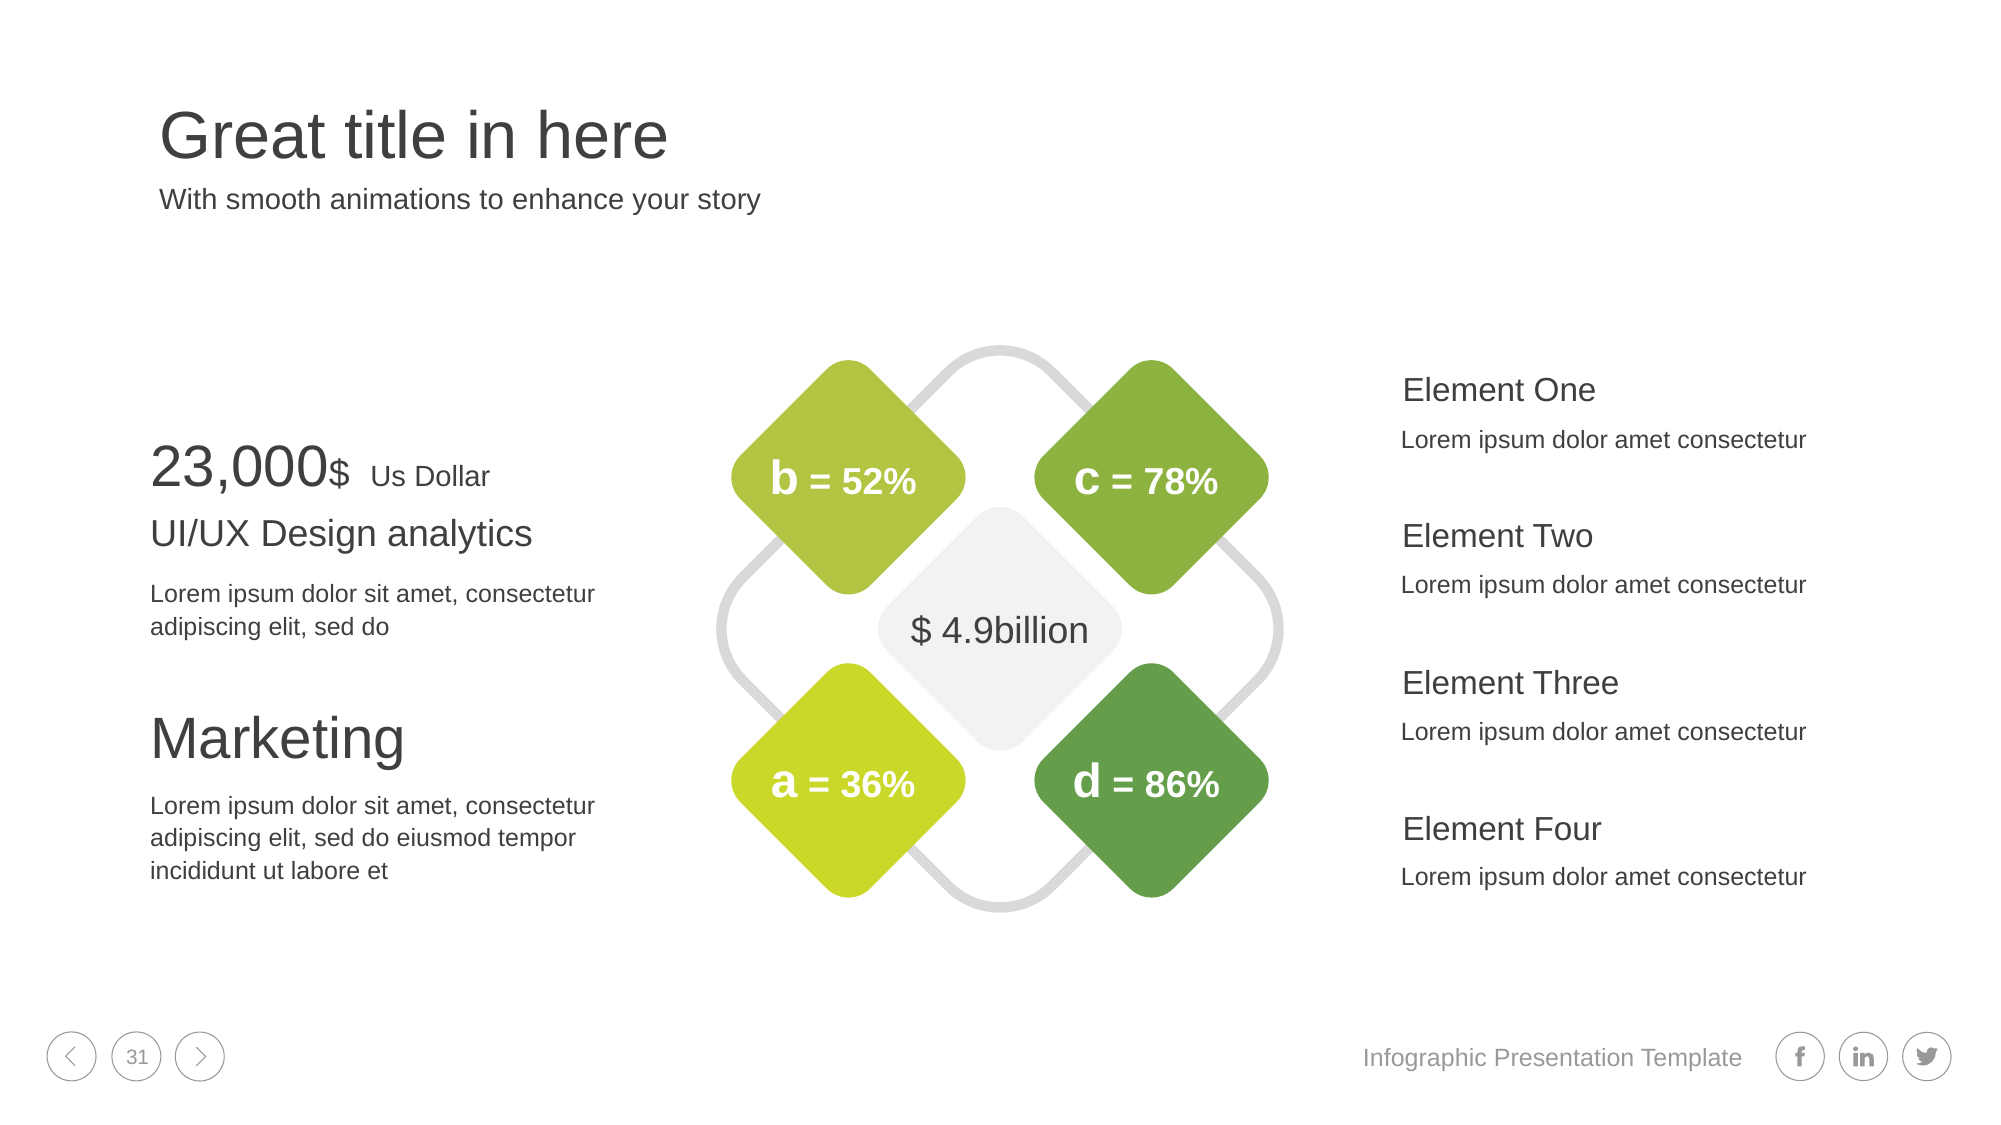

Great title in here
With smooth animations to enhance your story
Element One
Lorem ipsum dolor amet consectetur
Element Two
Lorem ipsum dolor amet consectetur
Element Three
Lorem ipsum dolor amet consectetur
Element Four
Lorem ipsum dolor amet consectetur

c = 78%
b = 52%

a = 36%
d = 86%
23,000$ Us Dollar
UI/UX Design analytics
Lorem ipsum dolor sit amet, consectetur adipiscing elit, sed do
Marketing
Lorem ipsum dolor sit amet, consectetur adipiscing elit, sed do eiusmod tempor incididunt ut labore et
$ 4.9billion
31